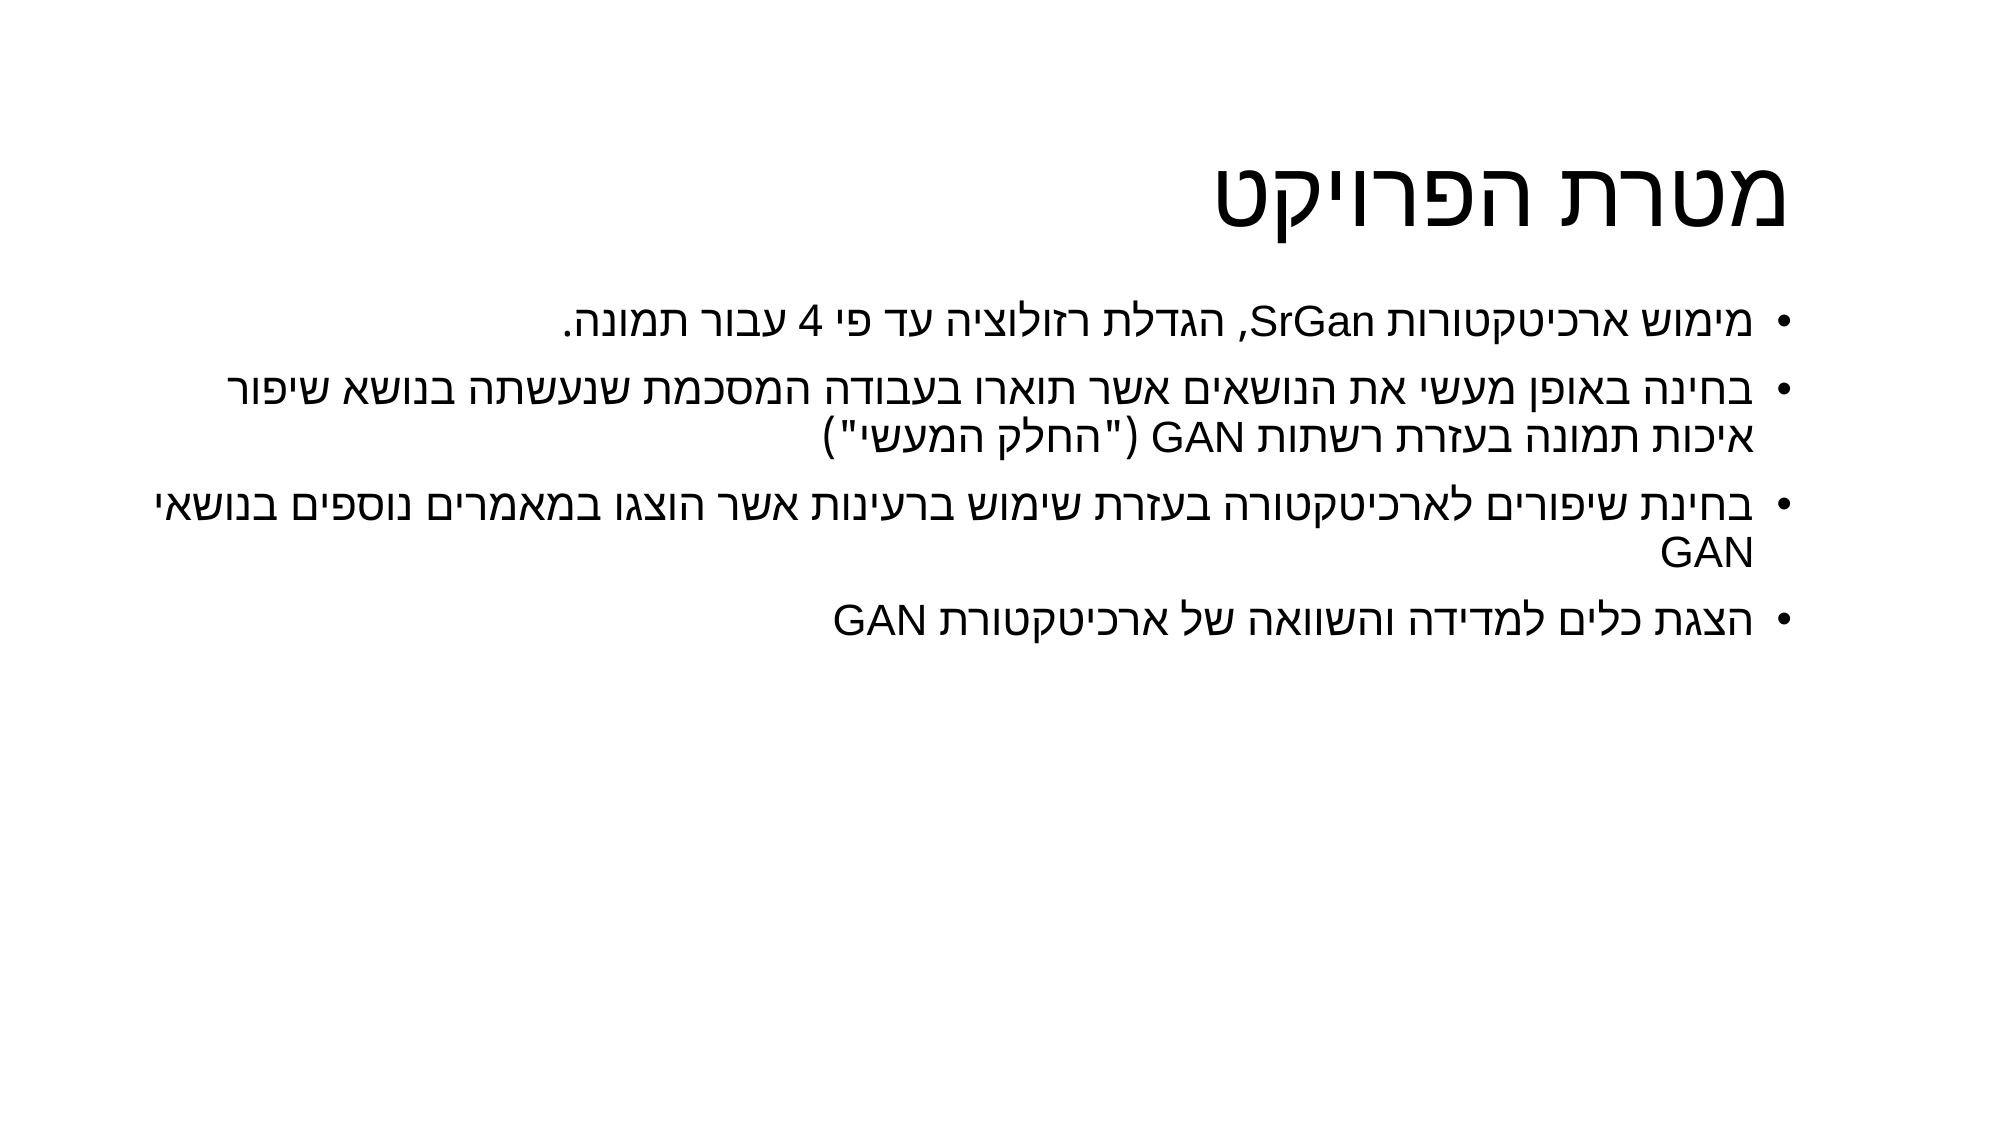

# מטרת הפרויקט
מימוש ארכיטקטורות SrGan, הגדלת רזולוציה עד פי 4 עבור תמונה.
בחינה באופן מעשי את הנושאים אשר תוארו בעבודה המסכמת שנעשתה בנושא שיפור איכות תמונה בעזרת רשתות GAN ("החלק המעשי")
בחינת שיפורים לארכיטקטורה בעזרת שימוש ברעינות אשר הוצגו במאמרים נוספים בנושאי GAN
הצגת כלים למדידה והשוואה של ארכיטקטורת GAN